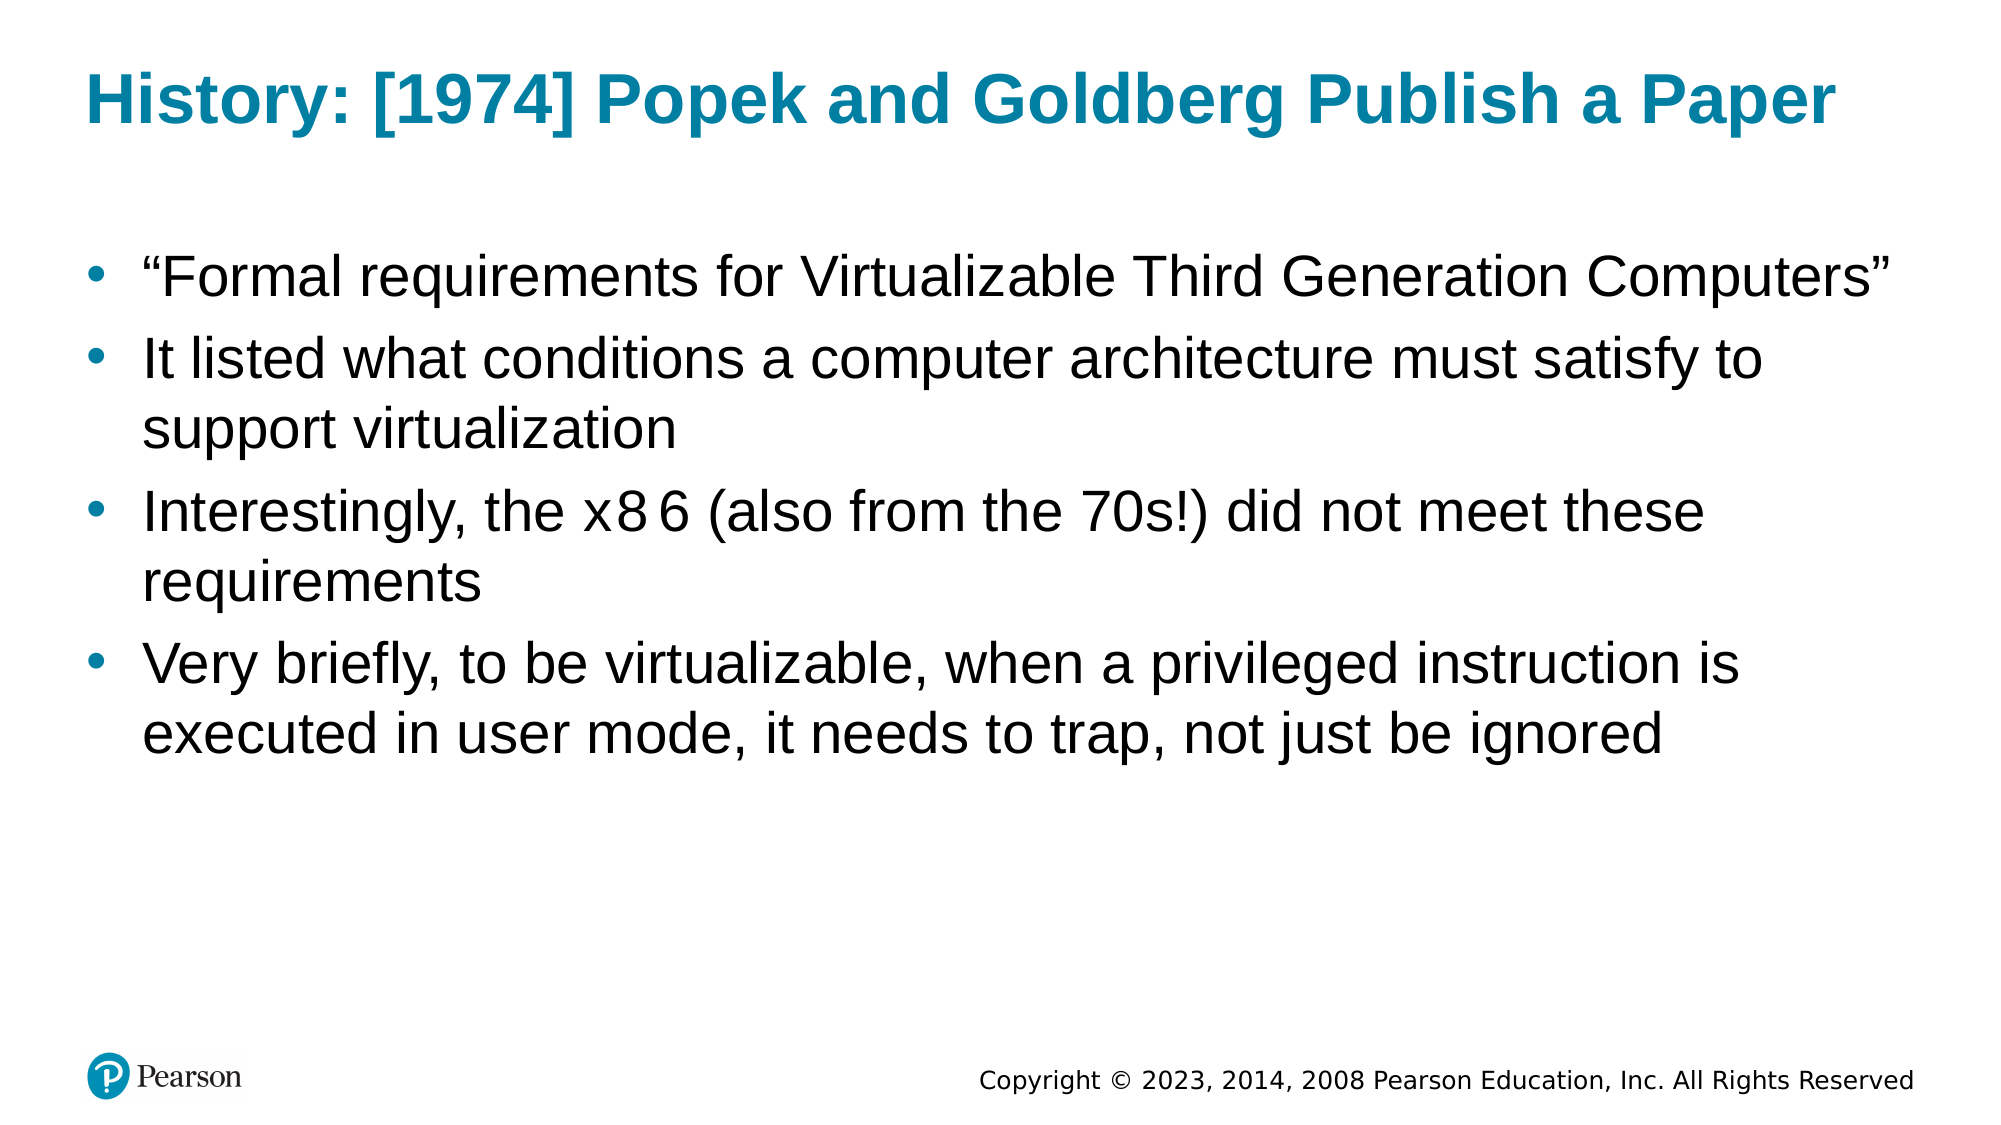

# History: [1974] Popek and Goldberg Publish a Paper
“Formal requirements for Virtualizable Third Generation Computers”
It listed what conditions a computer architecture must satisfy to support virtualization
Interestingly, the x 8 6 (also from the 70s!) did not meet these requirements
Very briefly, to be virtualizable, when a privileged instruction is executed in user mode, it needs to trap, not just be ignored